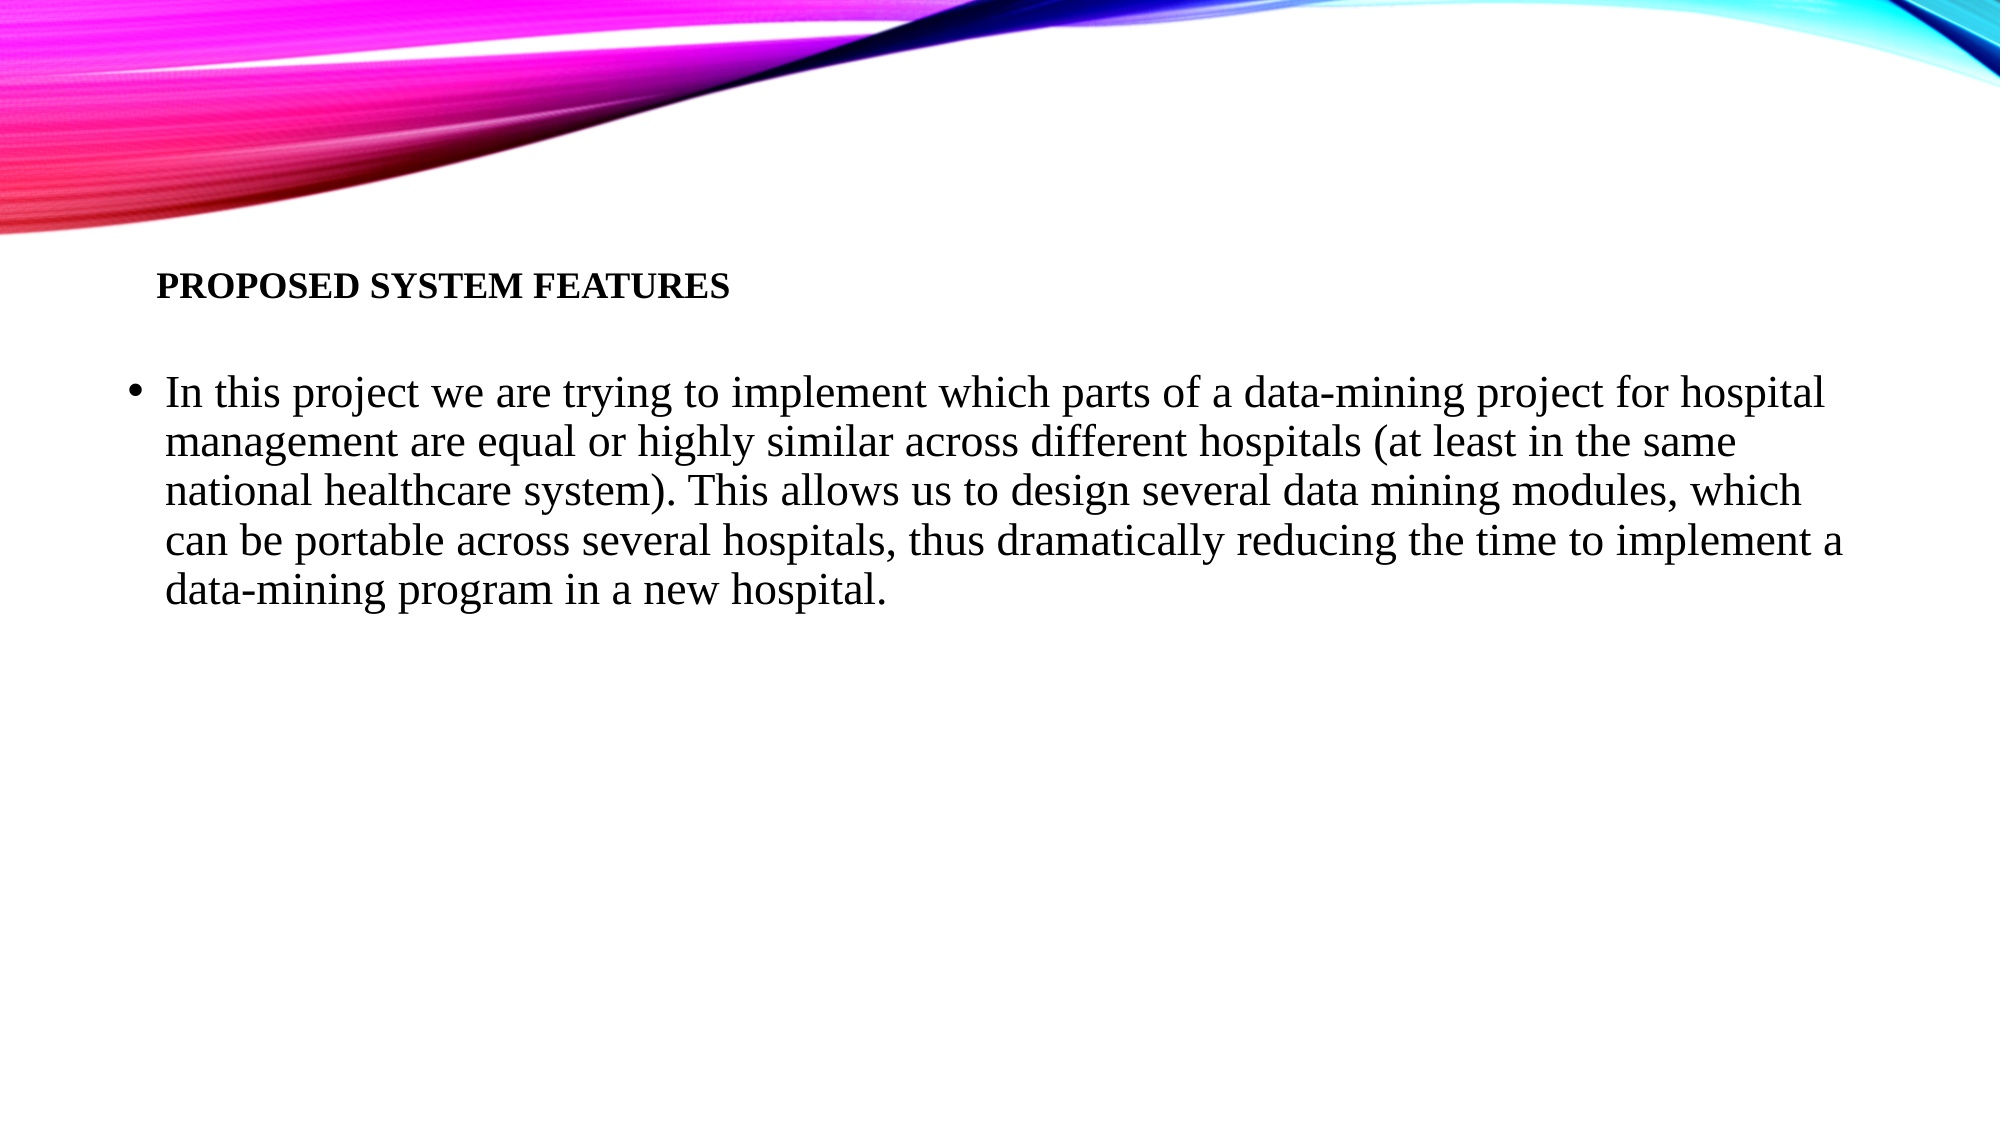

# Proposed System Features
In this project we are trying to implement which parts of a data-mining project for hospital management are equal or highly similar across different hospitals (at least in the same national healthcare system). This allows us to design several data mining modules, which can be portable across several hospitals, thus dramatically reducing the time to implement a data-mining program in a new hospital.